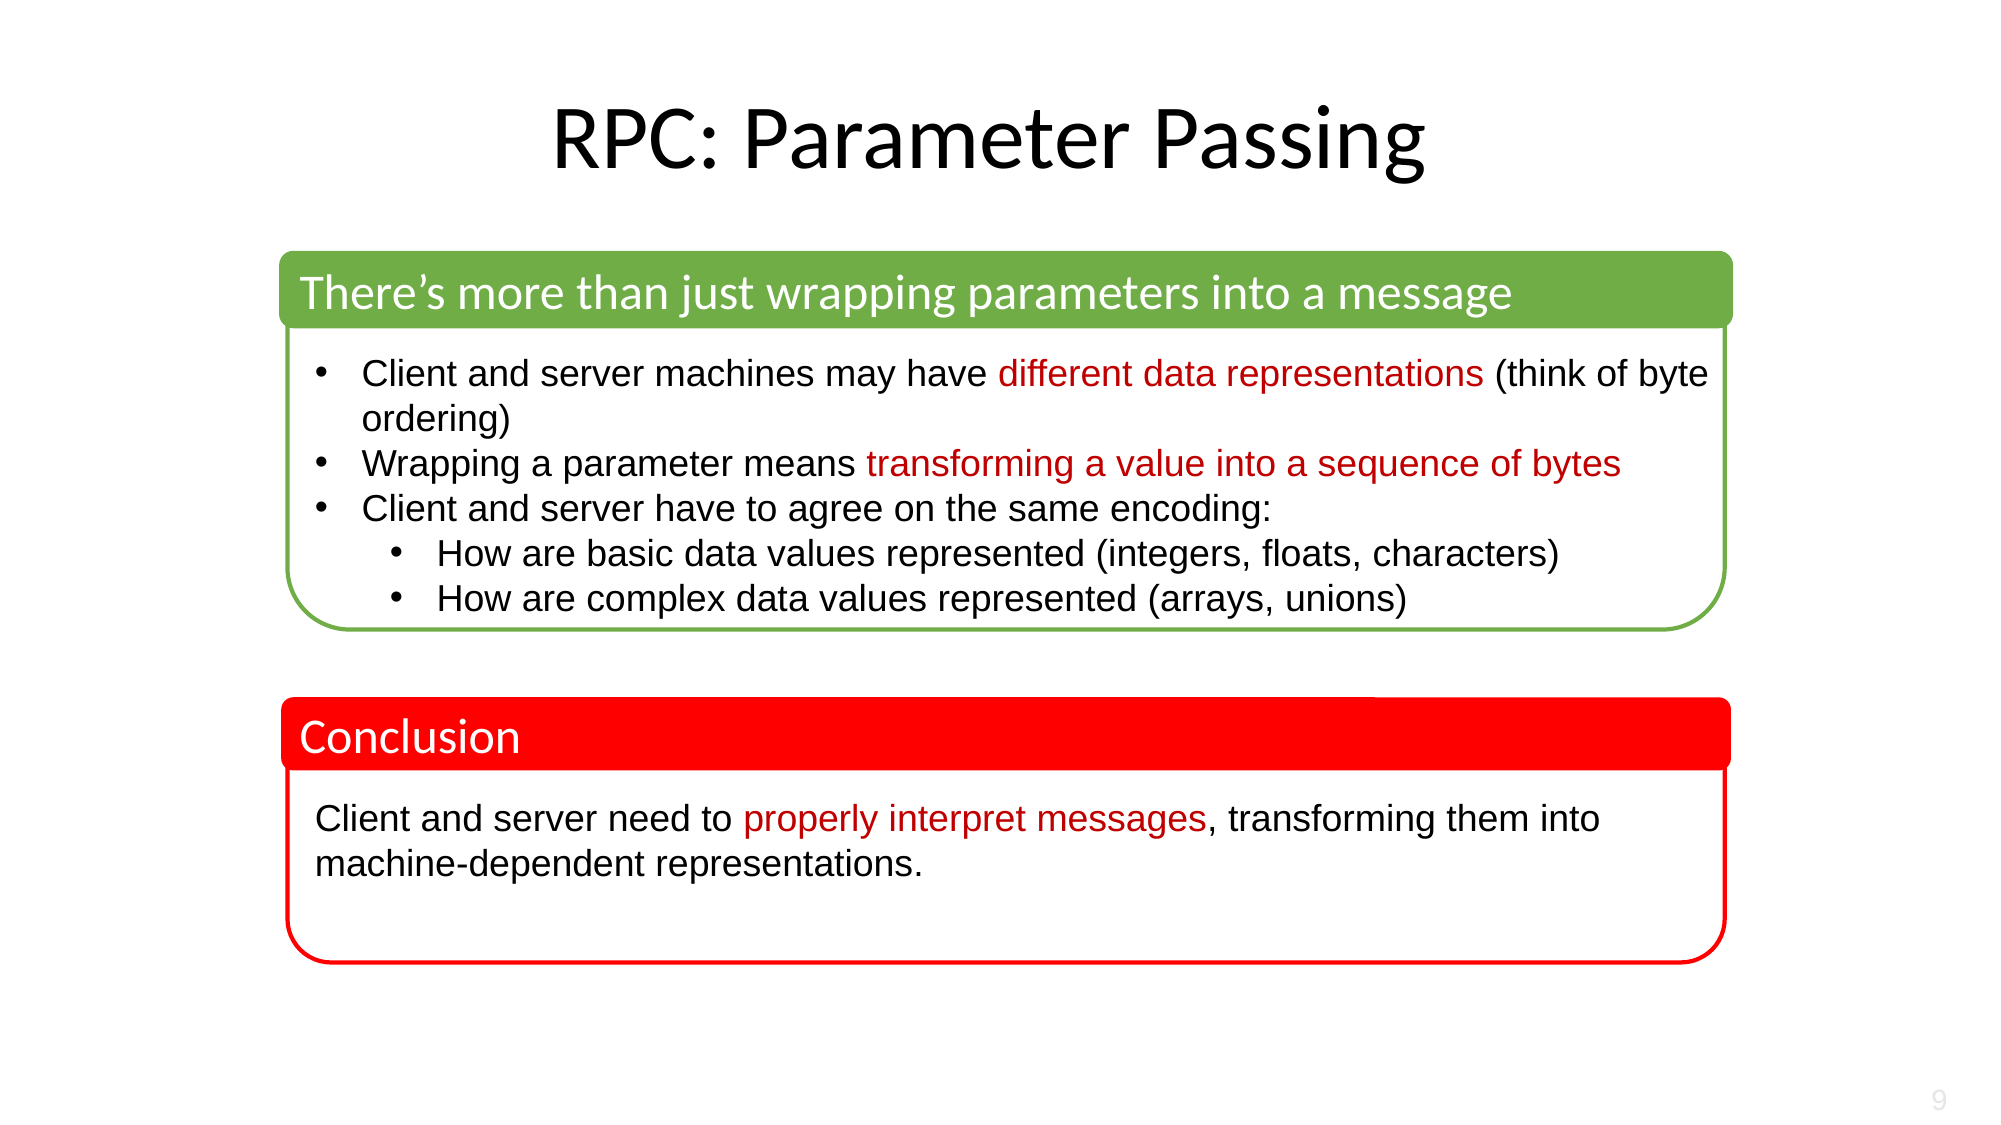

# RPC: Parameter Passing
There’s more than just wrapping parameters into a message

Client and server machines may have different data representations (think of byte ordering)
Wrapping a parameter means transforming a value into a sequence of bytes
Client and server have to agree on the same encoding:
How are basic data values represented (integers, floats, characters)
How are complex data values represented (arrays, unions)
Conclusion

Client and server need to properly interpret messages, transforming them into machine-dependent representations.
9